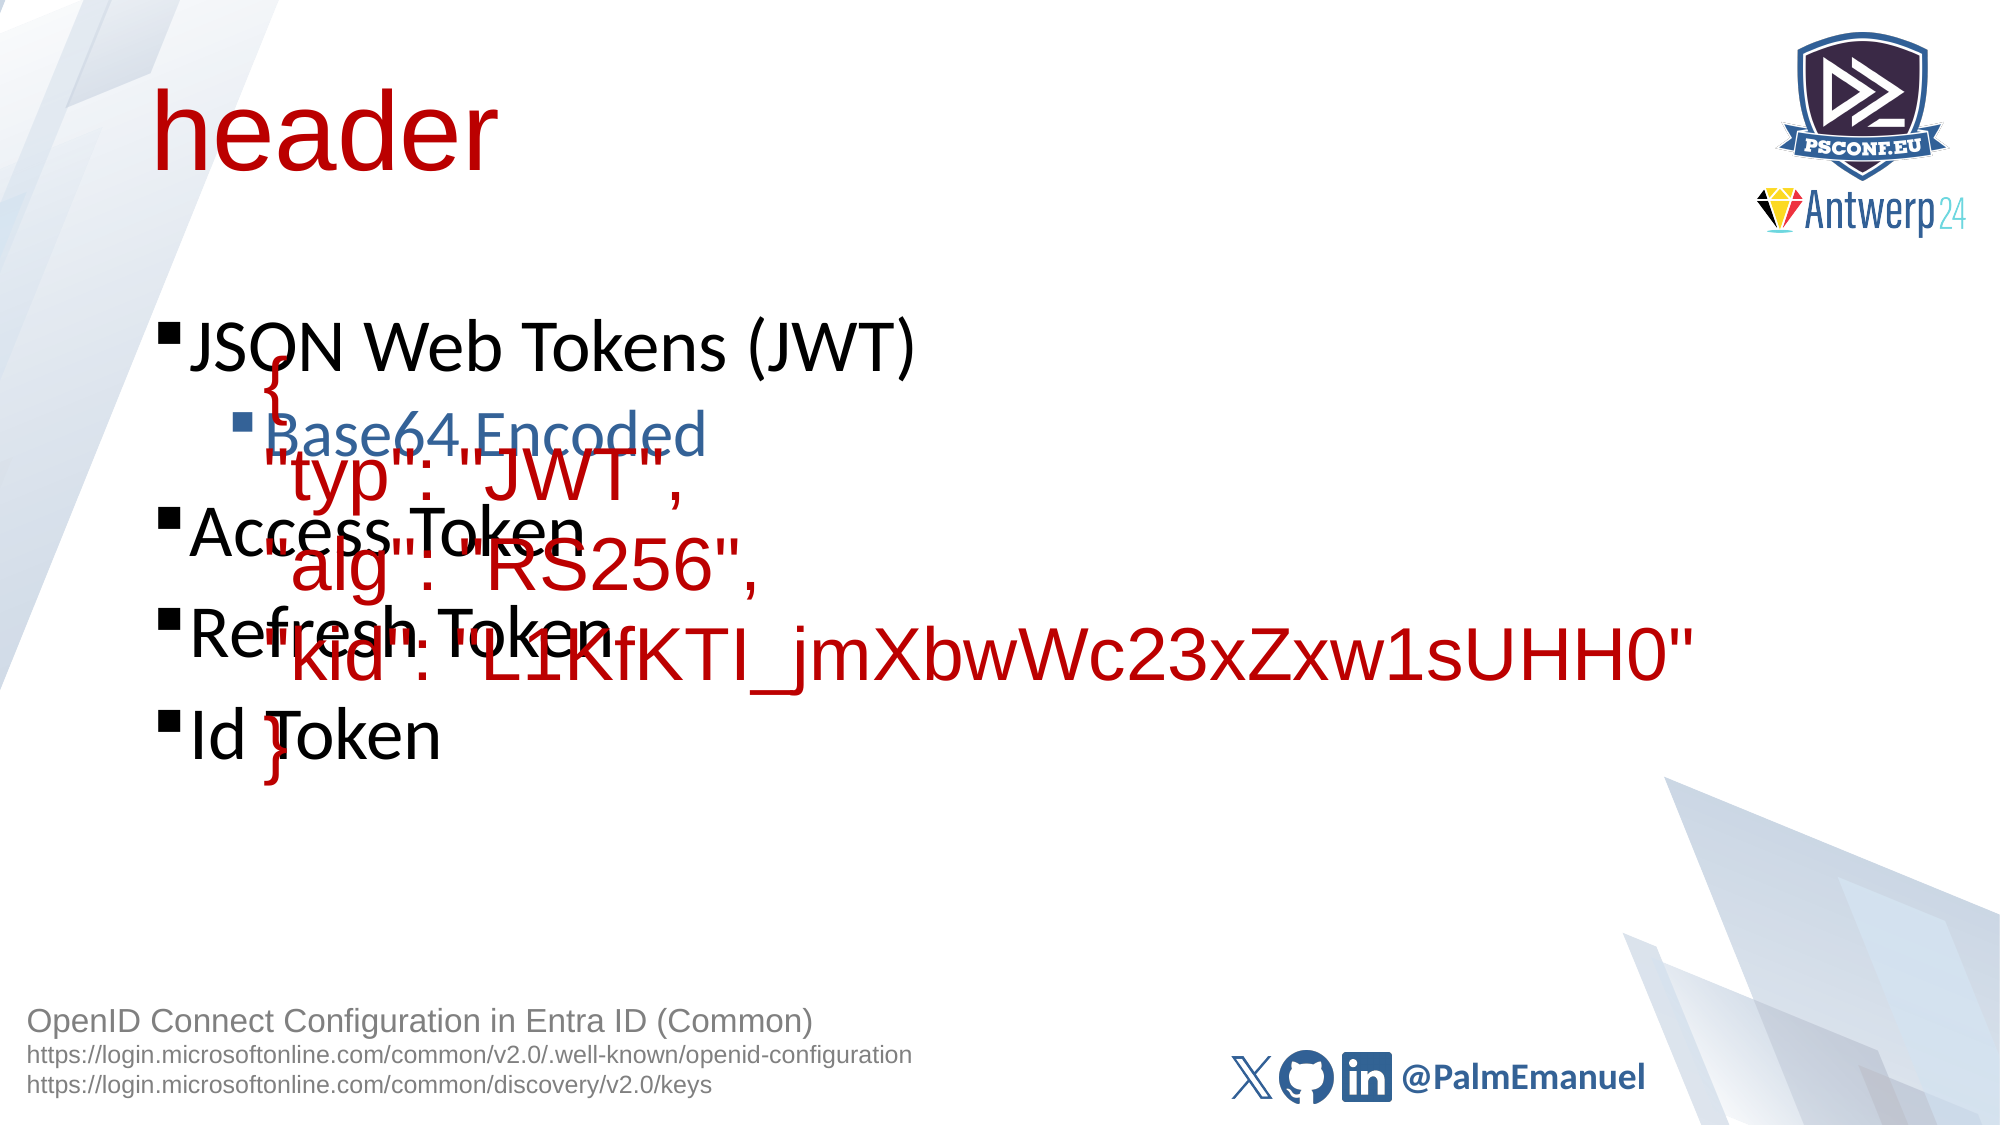

header
JSON Web Tokens (JWT)
Base64 Encoded
Access Token
Refresh Token
Id Token
{
"typ": "JWT",
"alg": "RS256",
"kid": "L1KfKTI_jmXbwWc23xZxw1sUHH0"
}
OpenID Connect Configuration in Entra ID (Common)
https://login.microsoftonline.com/common/v2.0/.well-known/openid-configuration
https://login.microsoftonline.com/common/discovery/v2.0/keys